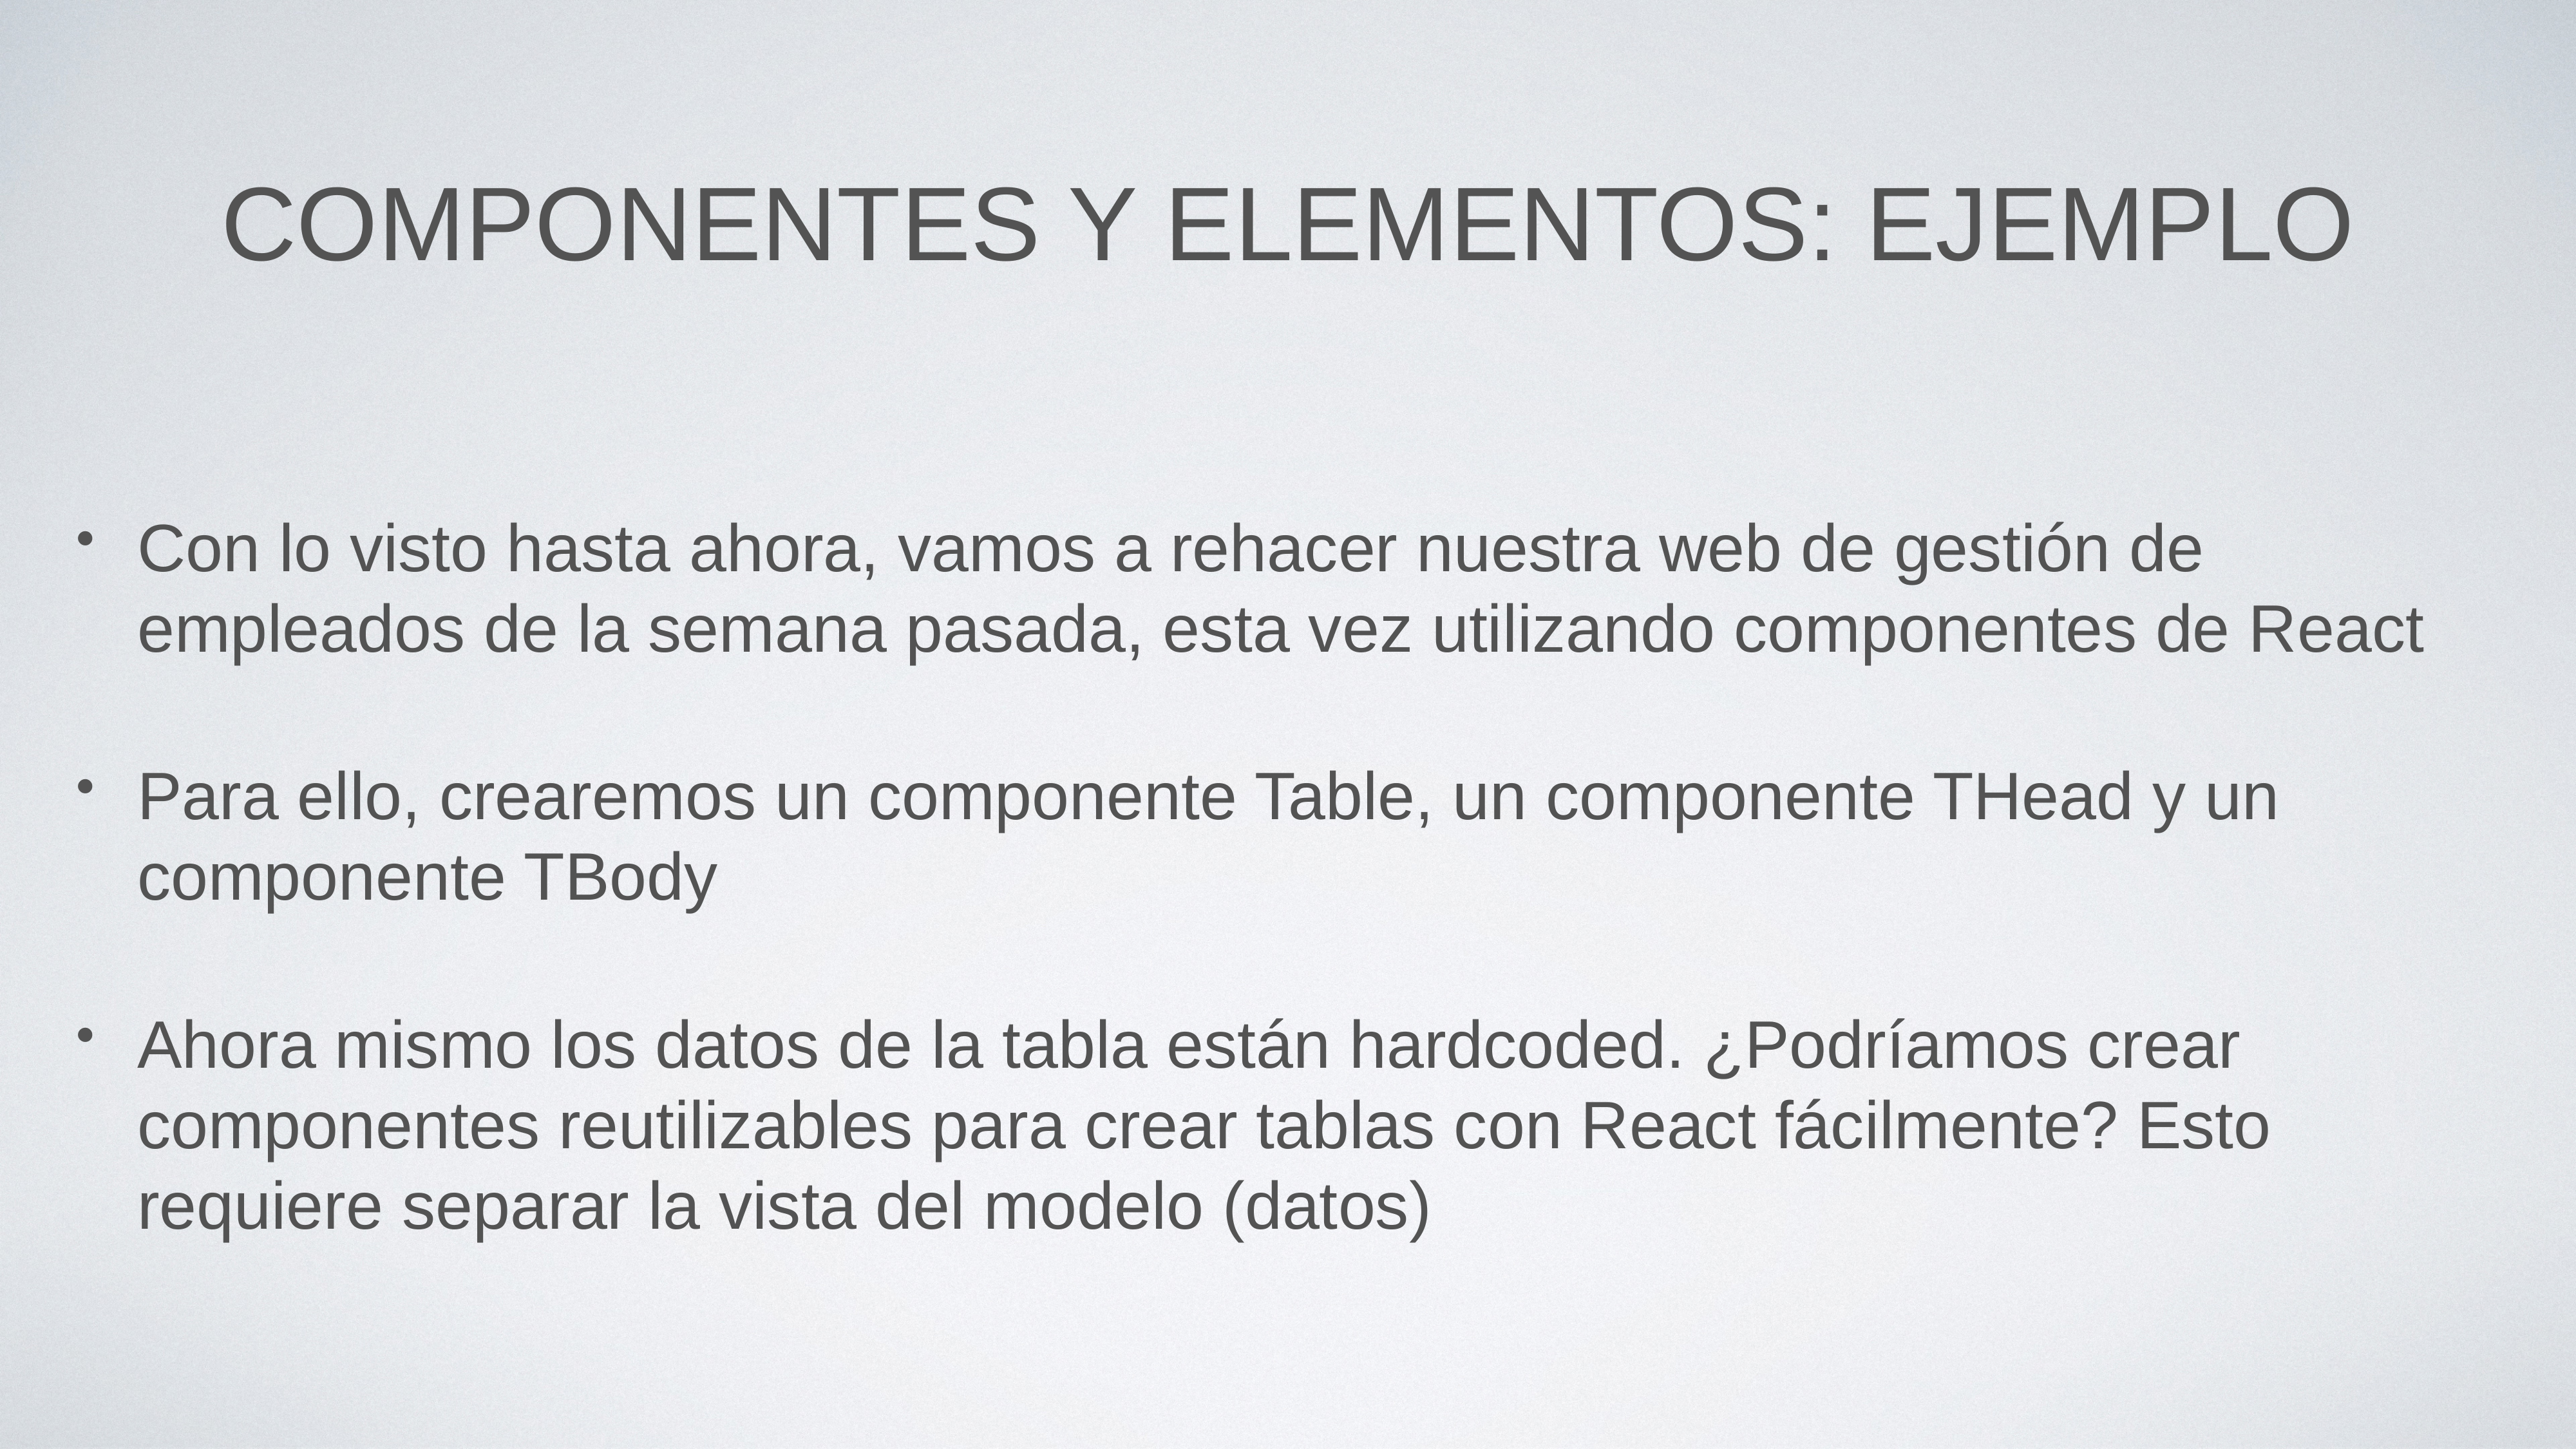

# Componentes y elementos: Ejemplo
Con lo visto hasta ahora, vamos a rehacer nuestra web de gestión de empleados de la semana pasada, esta vez utilizando componentes de React
Para ello, crearemos un componente Table, un componente THead y un componente TBody
Ahora mismo los datos de la tabla están hardcoded. ¿Podríamos crear componentes reutilizables para crear tablas con React fácilmente? Esto requiere separar la vista del modelo (datos)